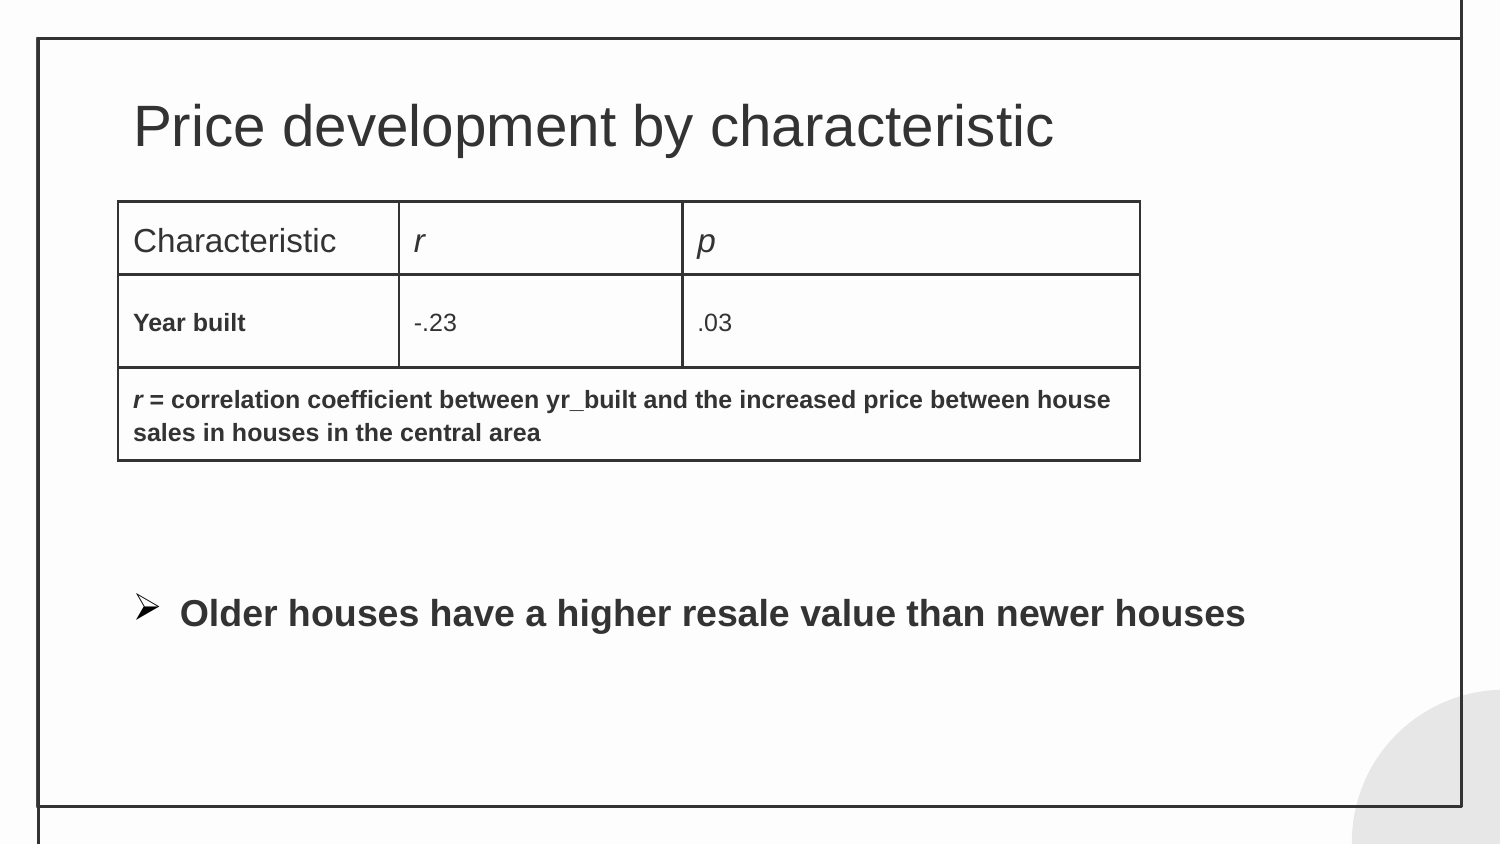

# Price development by characteristic
| Characteristic | r | p |
| --- | --- | --- |
| Year built | -.23 | .03 |
| r = correlation coefficient between yr\_built and the increased price between house sales in houses in the central area |  |  |
Older houses have a higher resale value than newer houses